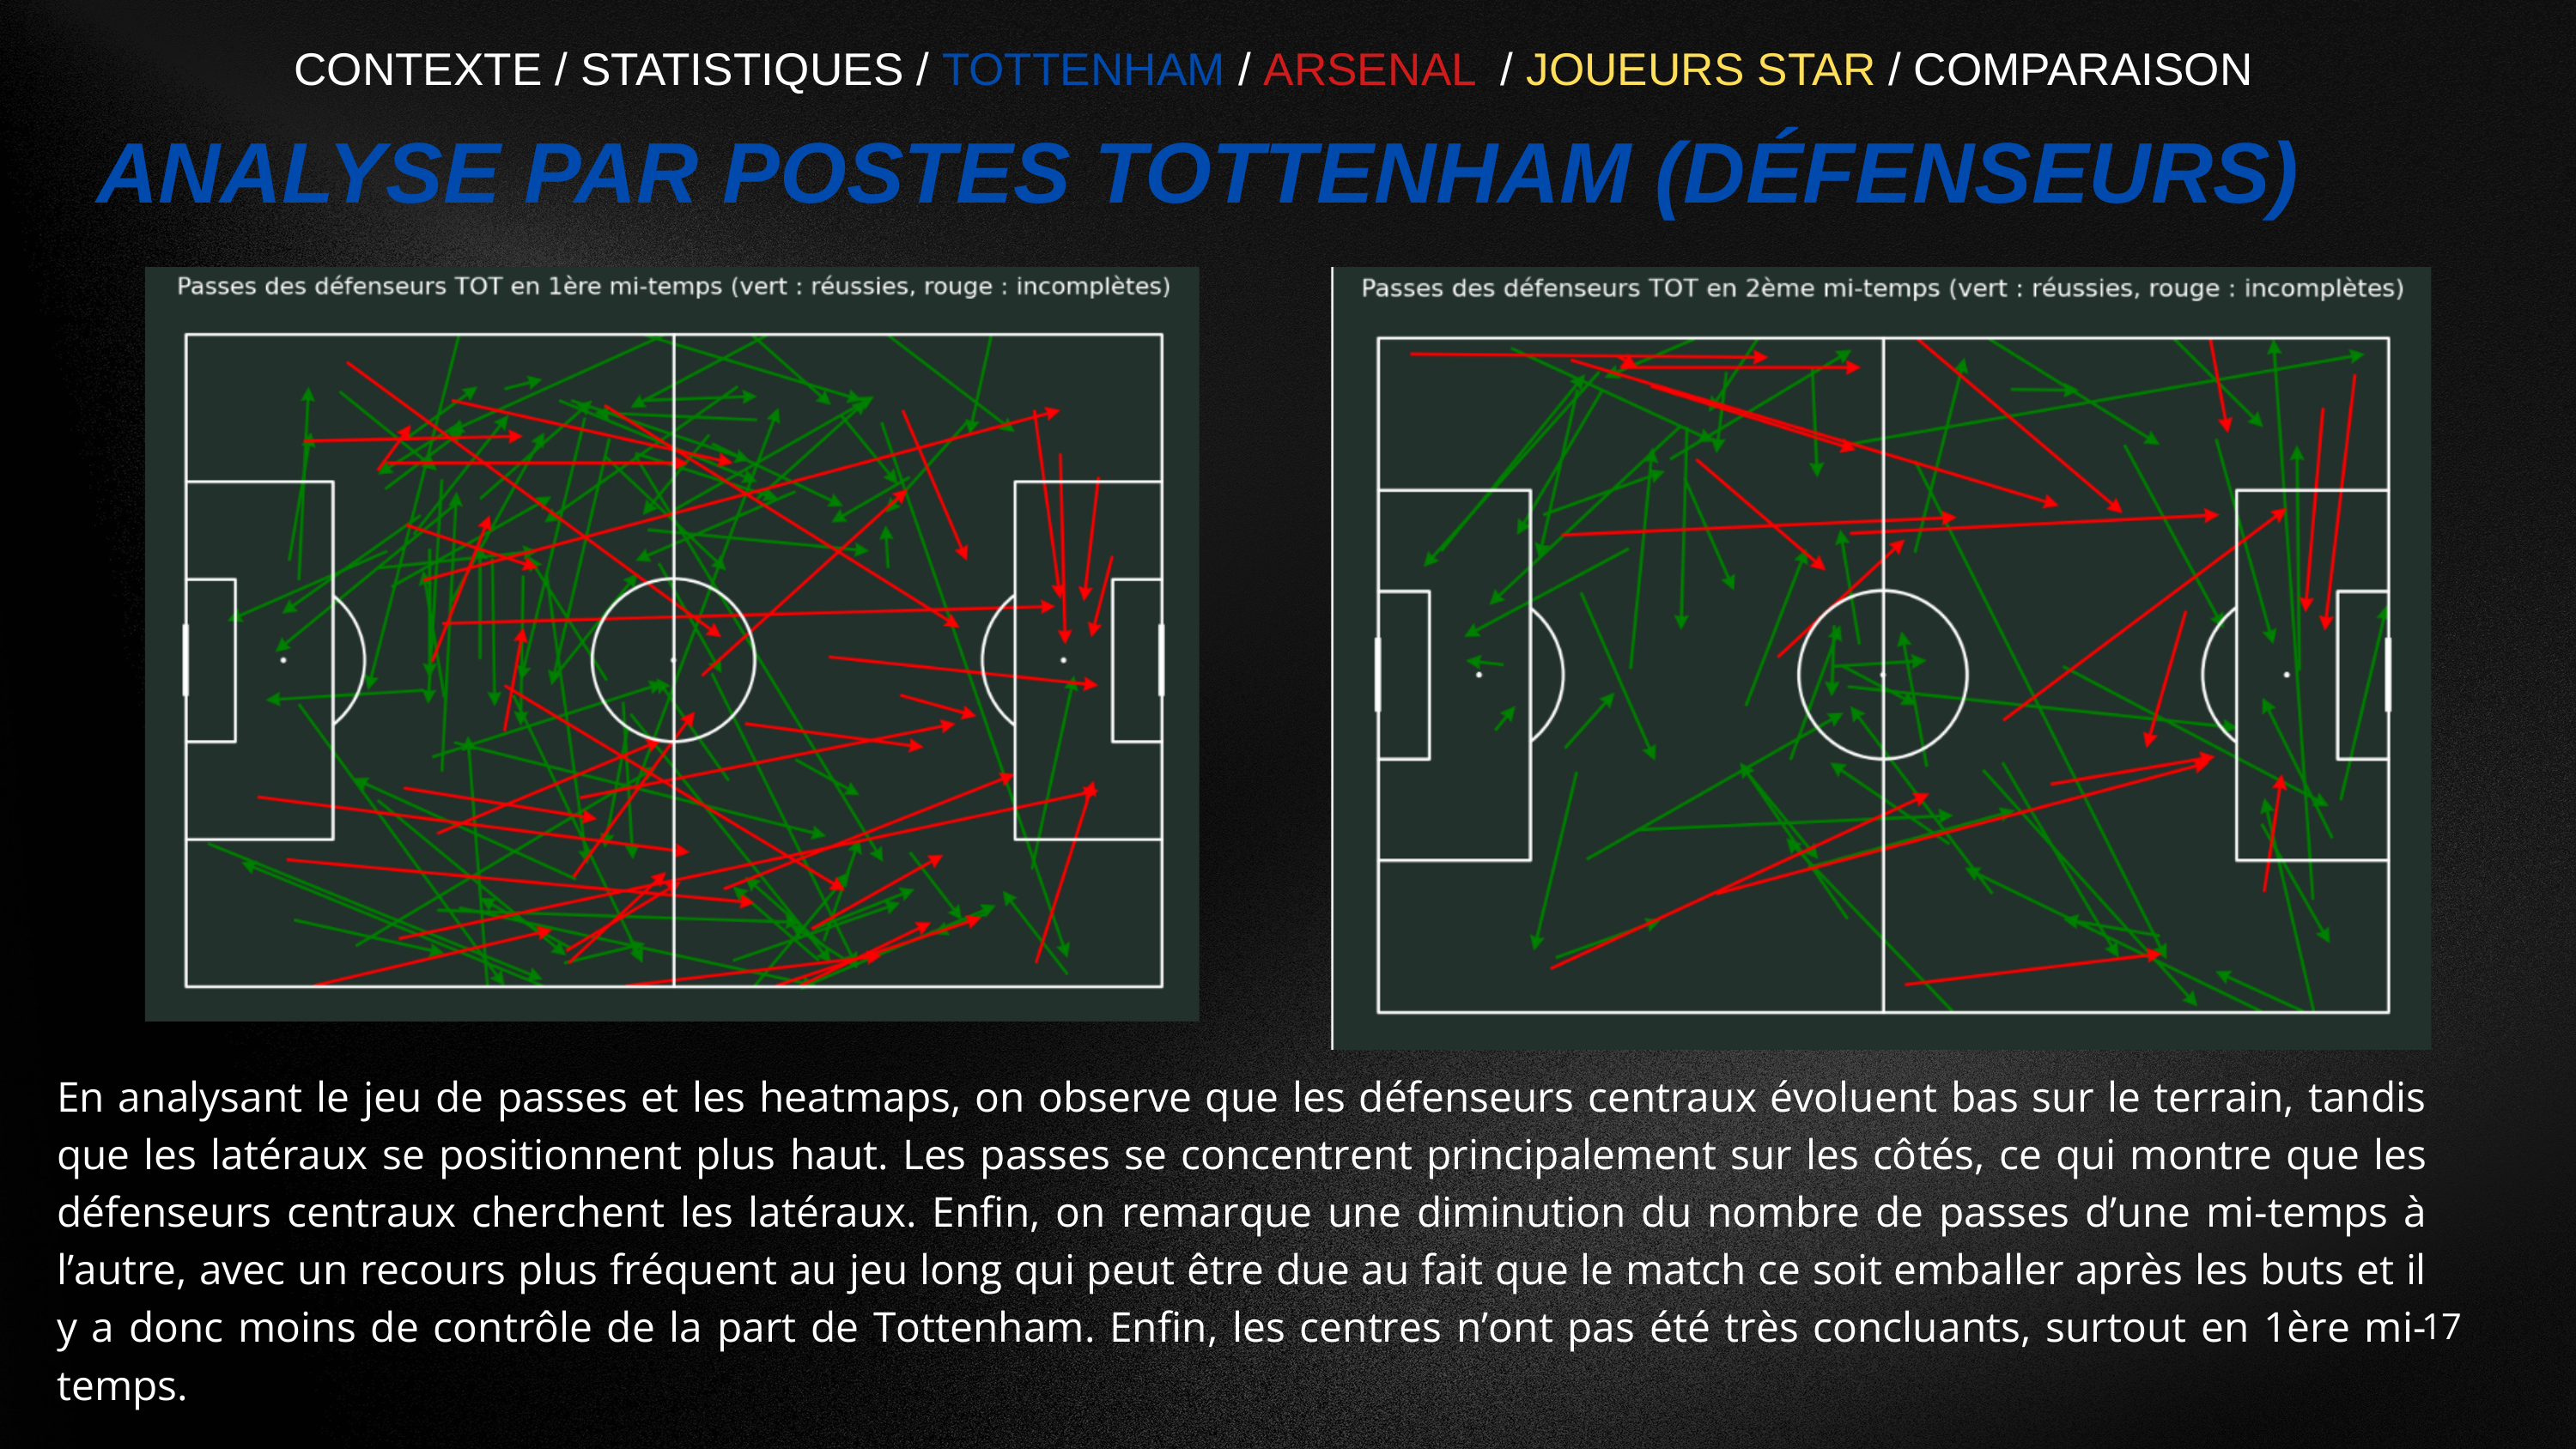

CONTEXTE / STATISTIQUES / TOTTENHAM / ARSENAL  / JOUEURS STAR / COMPARAISON
ANALYSE PAR POSTES TOTTENHAM (DÉFENSEURS)

En analysant le jeu de passes et les heatmaps, on observe que les défenseurs centraux évoluent bas sur le terrain, tandis que les latéraux se positionnent plus haut. Les passes se concentrent principalement sur les côtés, ce qui montre que les défenseurs centraux cherchent les latéraux. Enfin, on remarque une diminution du nombre de passes d’une mi-temps à l’autre, avec un recours plus fréquent au jeu long qui peut être due au fait que le match ce soit emballer après les buts et il y a donc moins de contrôle de la part de Tottenham. Enfin, les centres n’ont pas été très concluants, surtout en 1ère mi-temps.
17